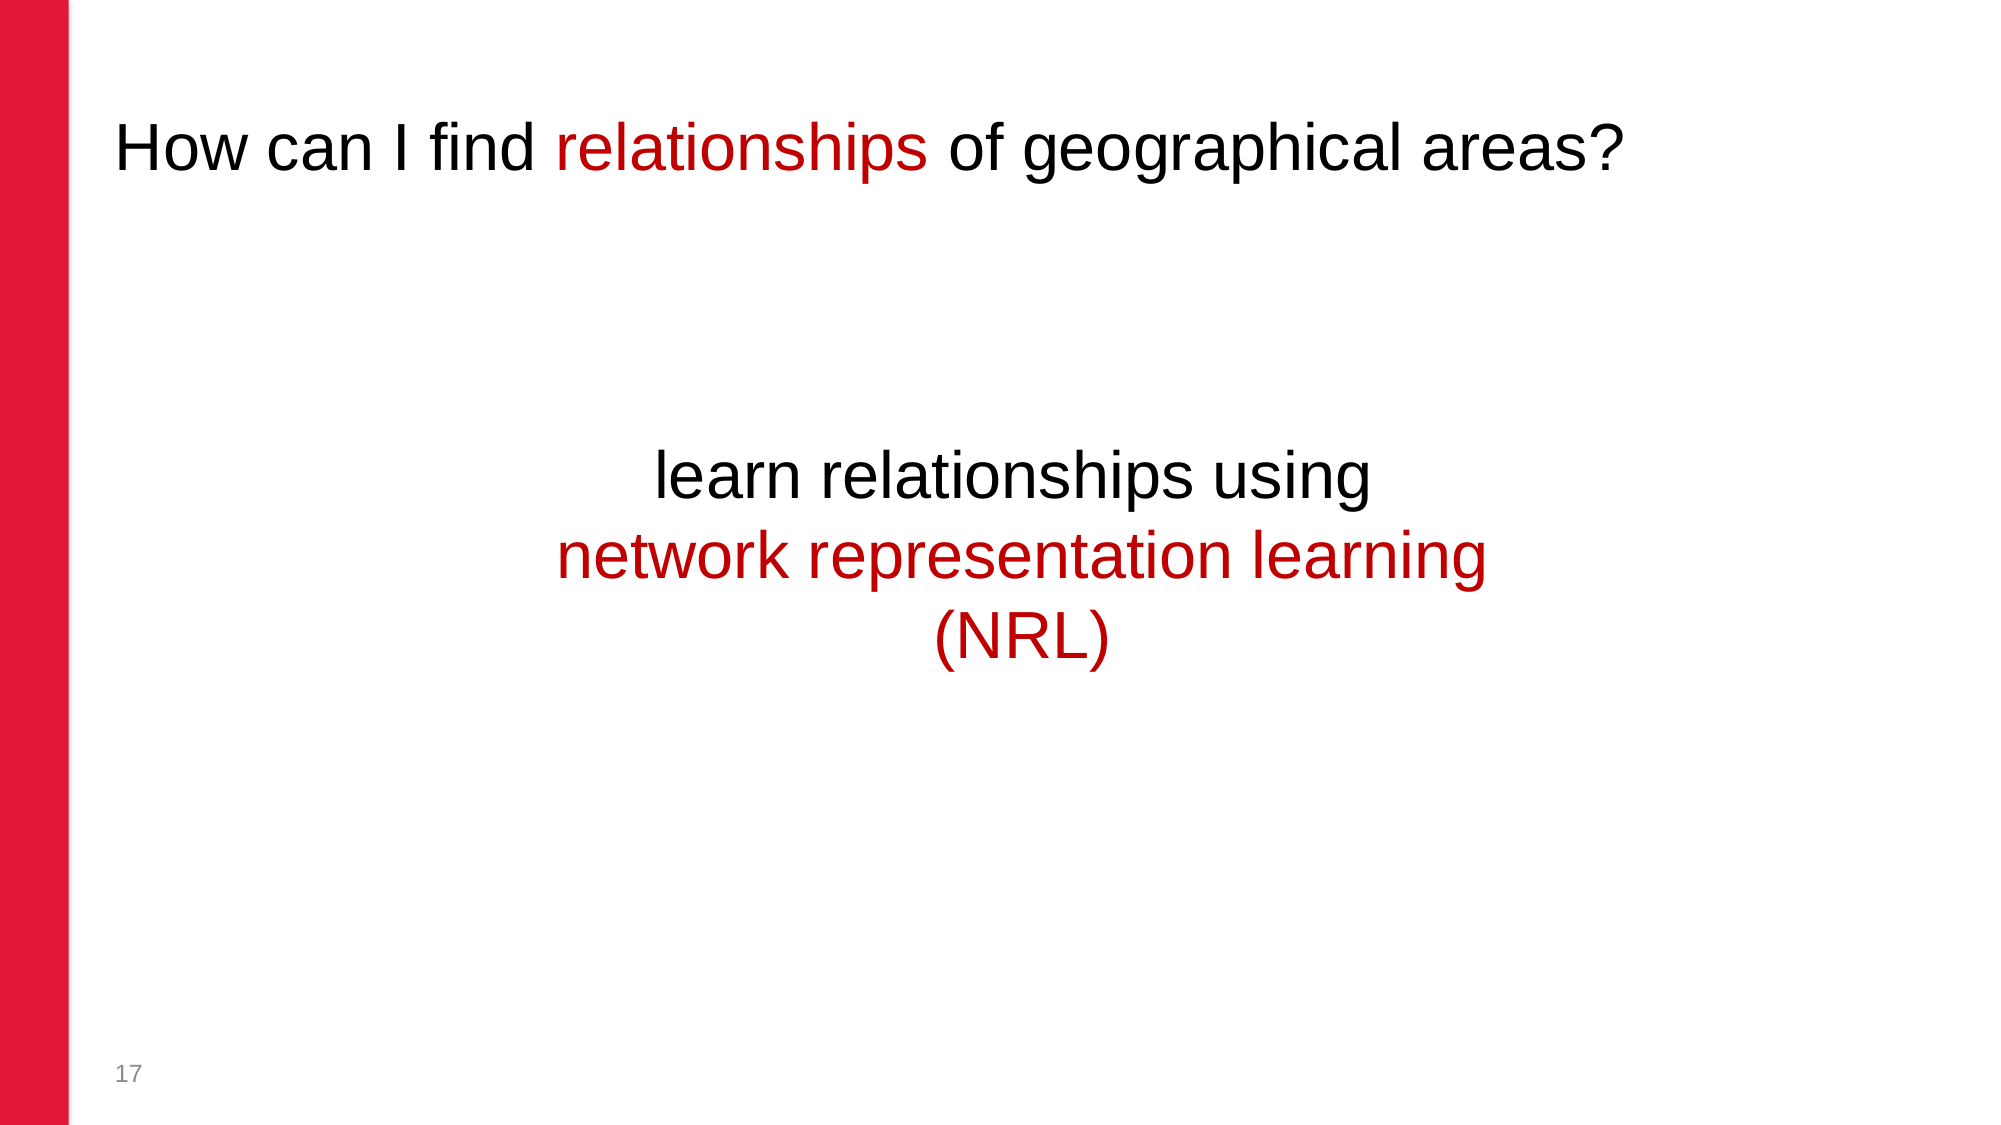

# How can I find relationships of geographical areas?
learn relationships using
network representation learning (NRL)
17